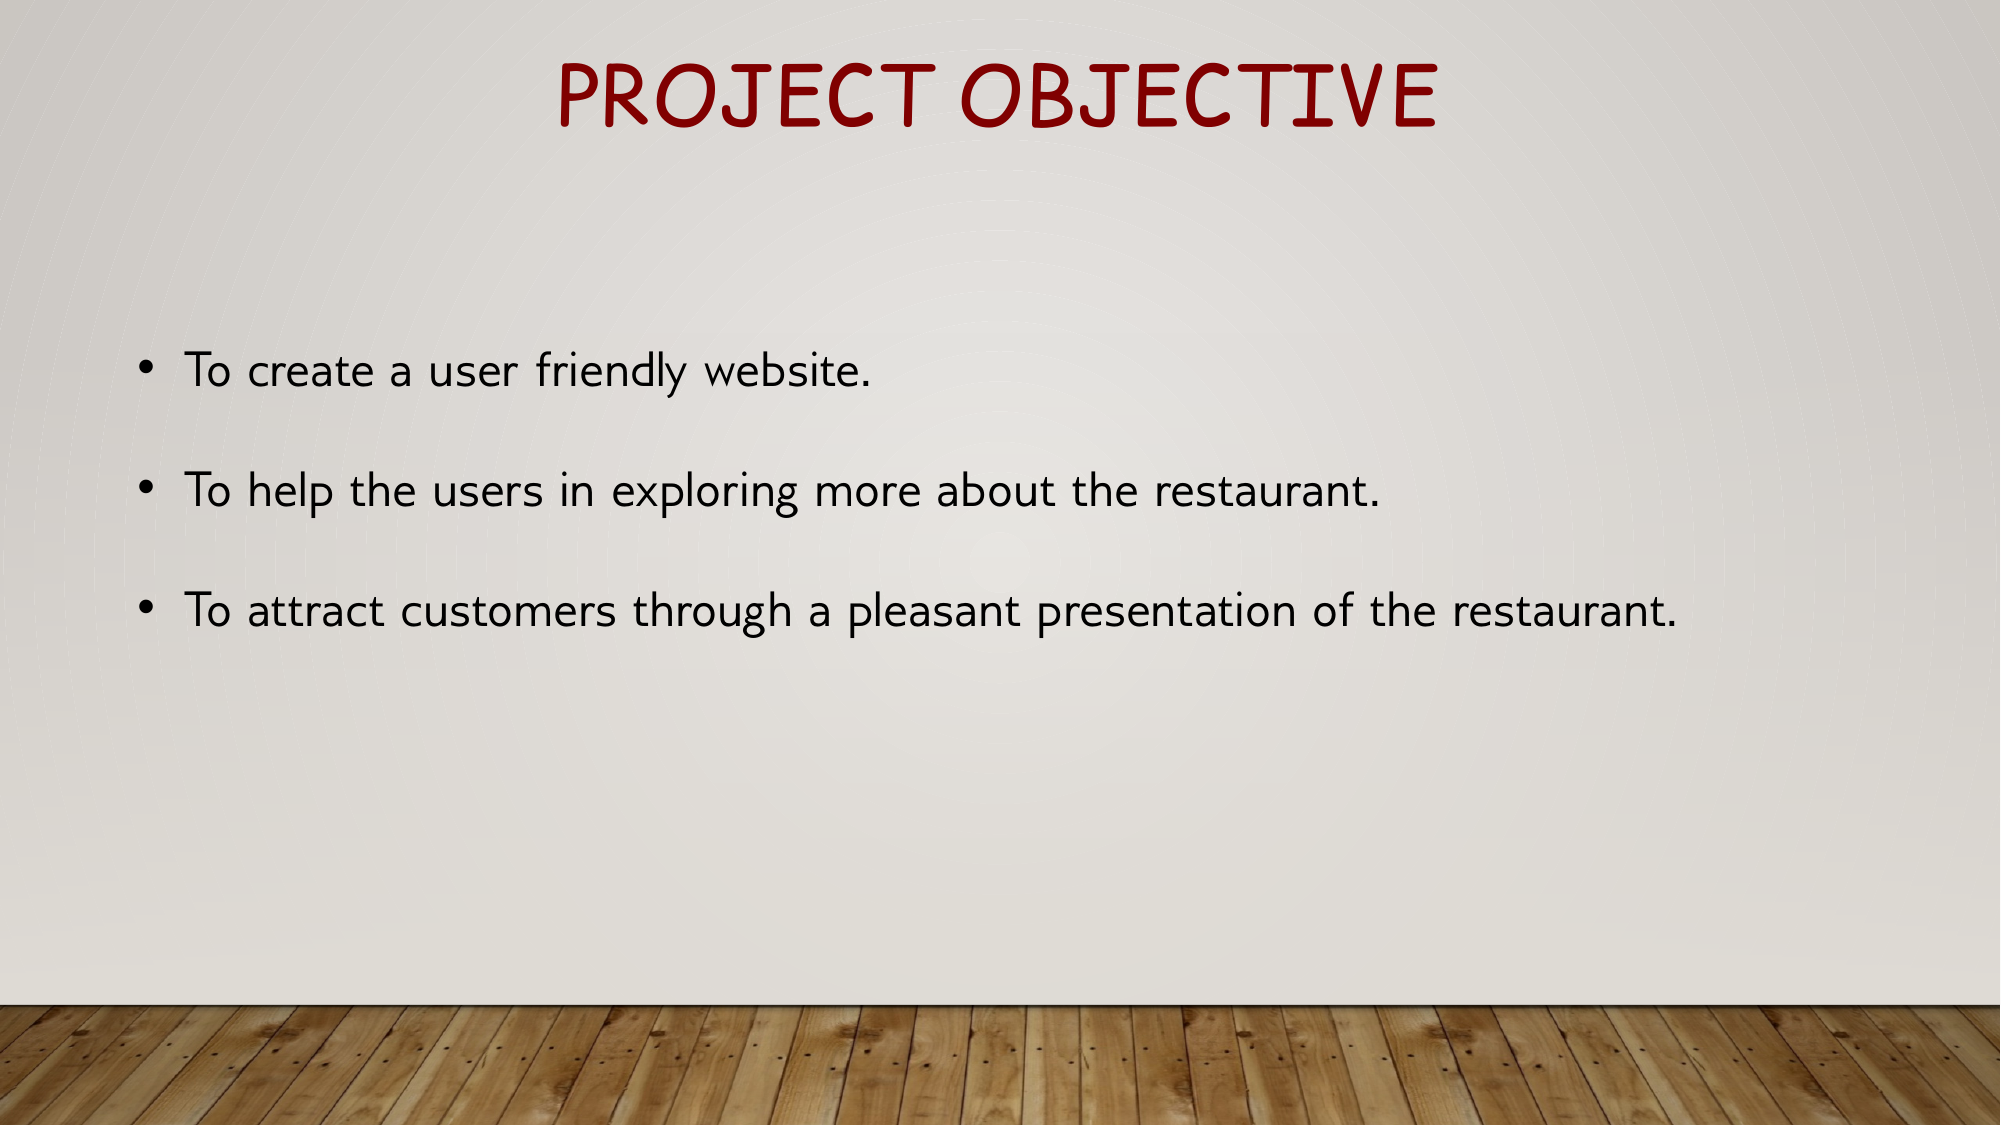

PROJECT OBJECTIVE
To create a user friendly website.

To help the users in exploring more about the restaurant.

To attract customers through a pleasant presentation of the restaurant.